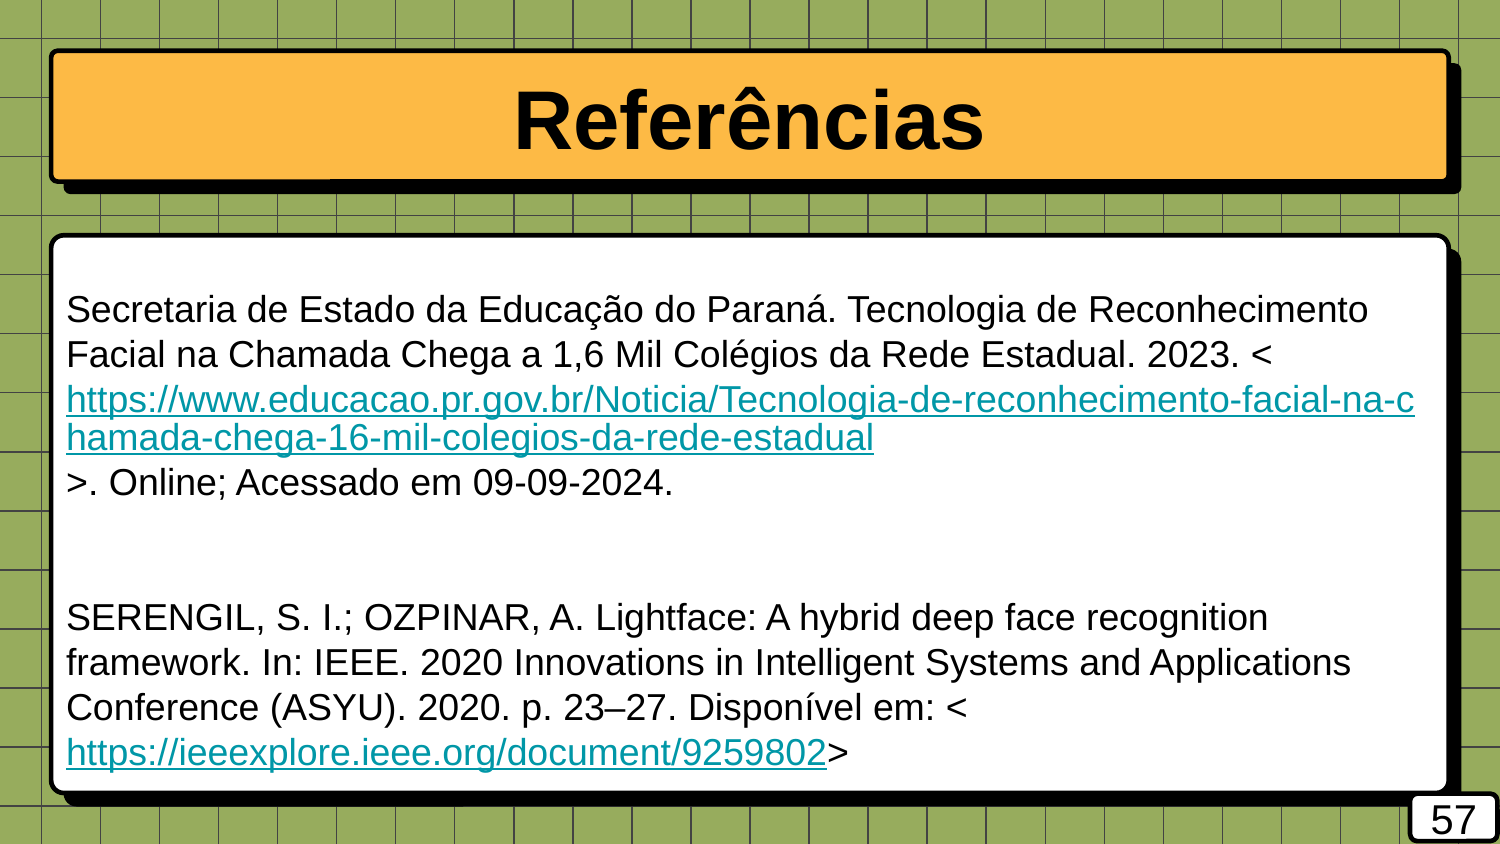

# Referências

Secretaria de Estado da Educação do Paraná. Tecnologia de Reconhecimento Facial na Chamada Chega a 1,6 Mil Colégios da Rede Estadual. 2023. <https://www.educacao.pr.gov.br/Noticia/Tecnologia-de-reconhecimento-facial-na-chamada-chega-16-mil-colegios-da-rede-estadual>. Online; Acessado em 09-09-2024.

SERENGIL, S. I.; OZPINAR, A. Lightface: A hybrid deep face recognition framework. In: IEEE. 2020 Innovations in Intelligent Systems and Applications Conference (ASYU). 2020. p. 23–27. Disponível em: <https://ieeexplore.ieee.org/document/9259802>

57